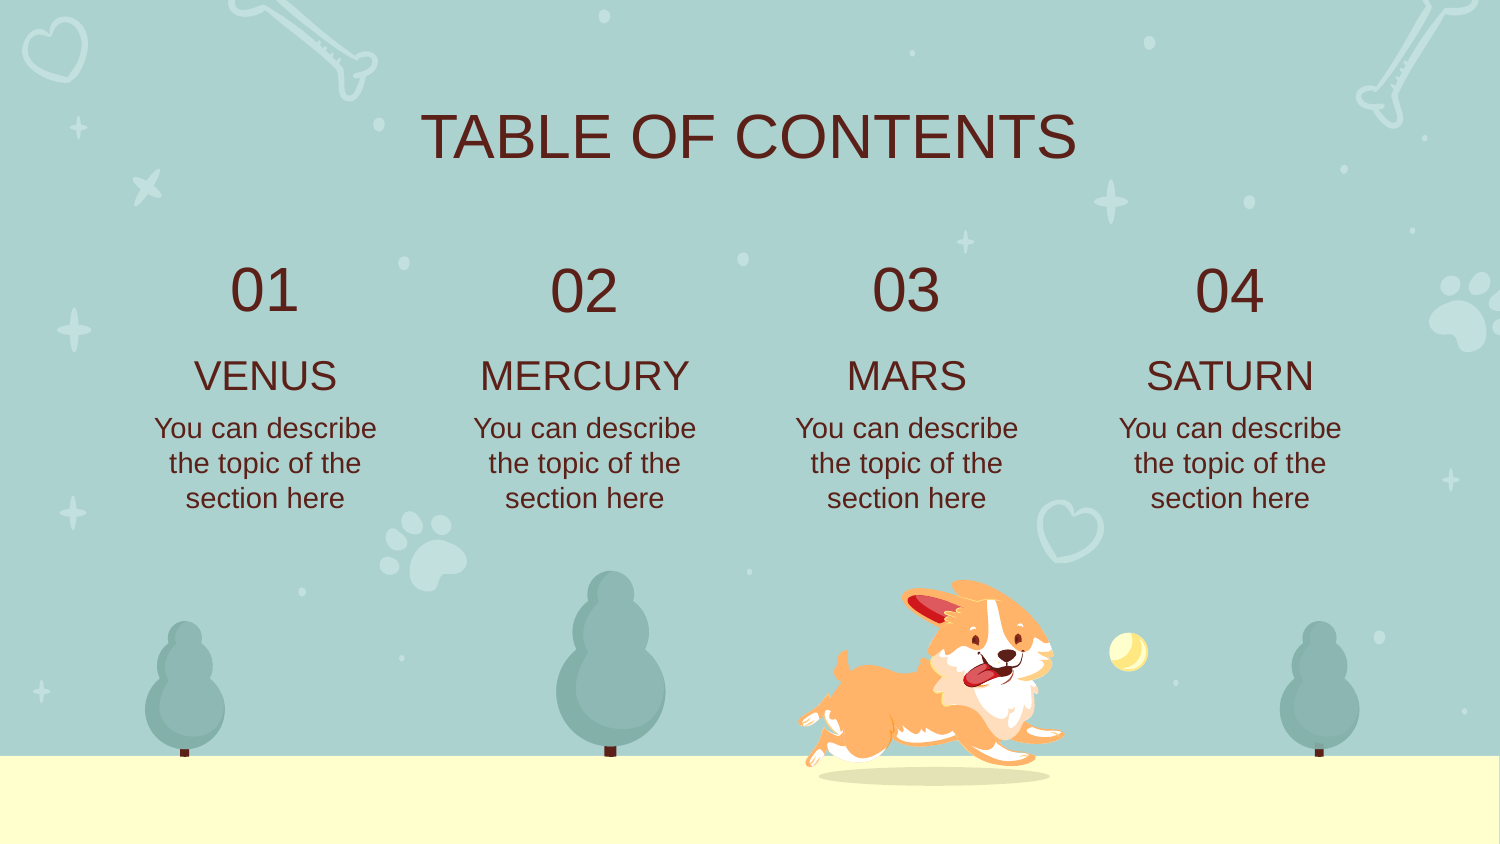

# TABLE OF CONTENTS
01
03
04
02
VENUS
MERCURY
MARS
SATURN
You can describe the topic of the section here
You can describe the topic of the section here
You can describe the topic of the section here
You can describe the topic of the section here